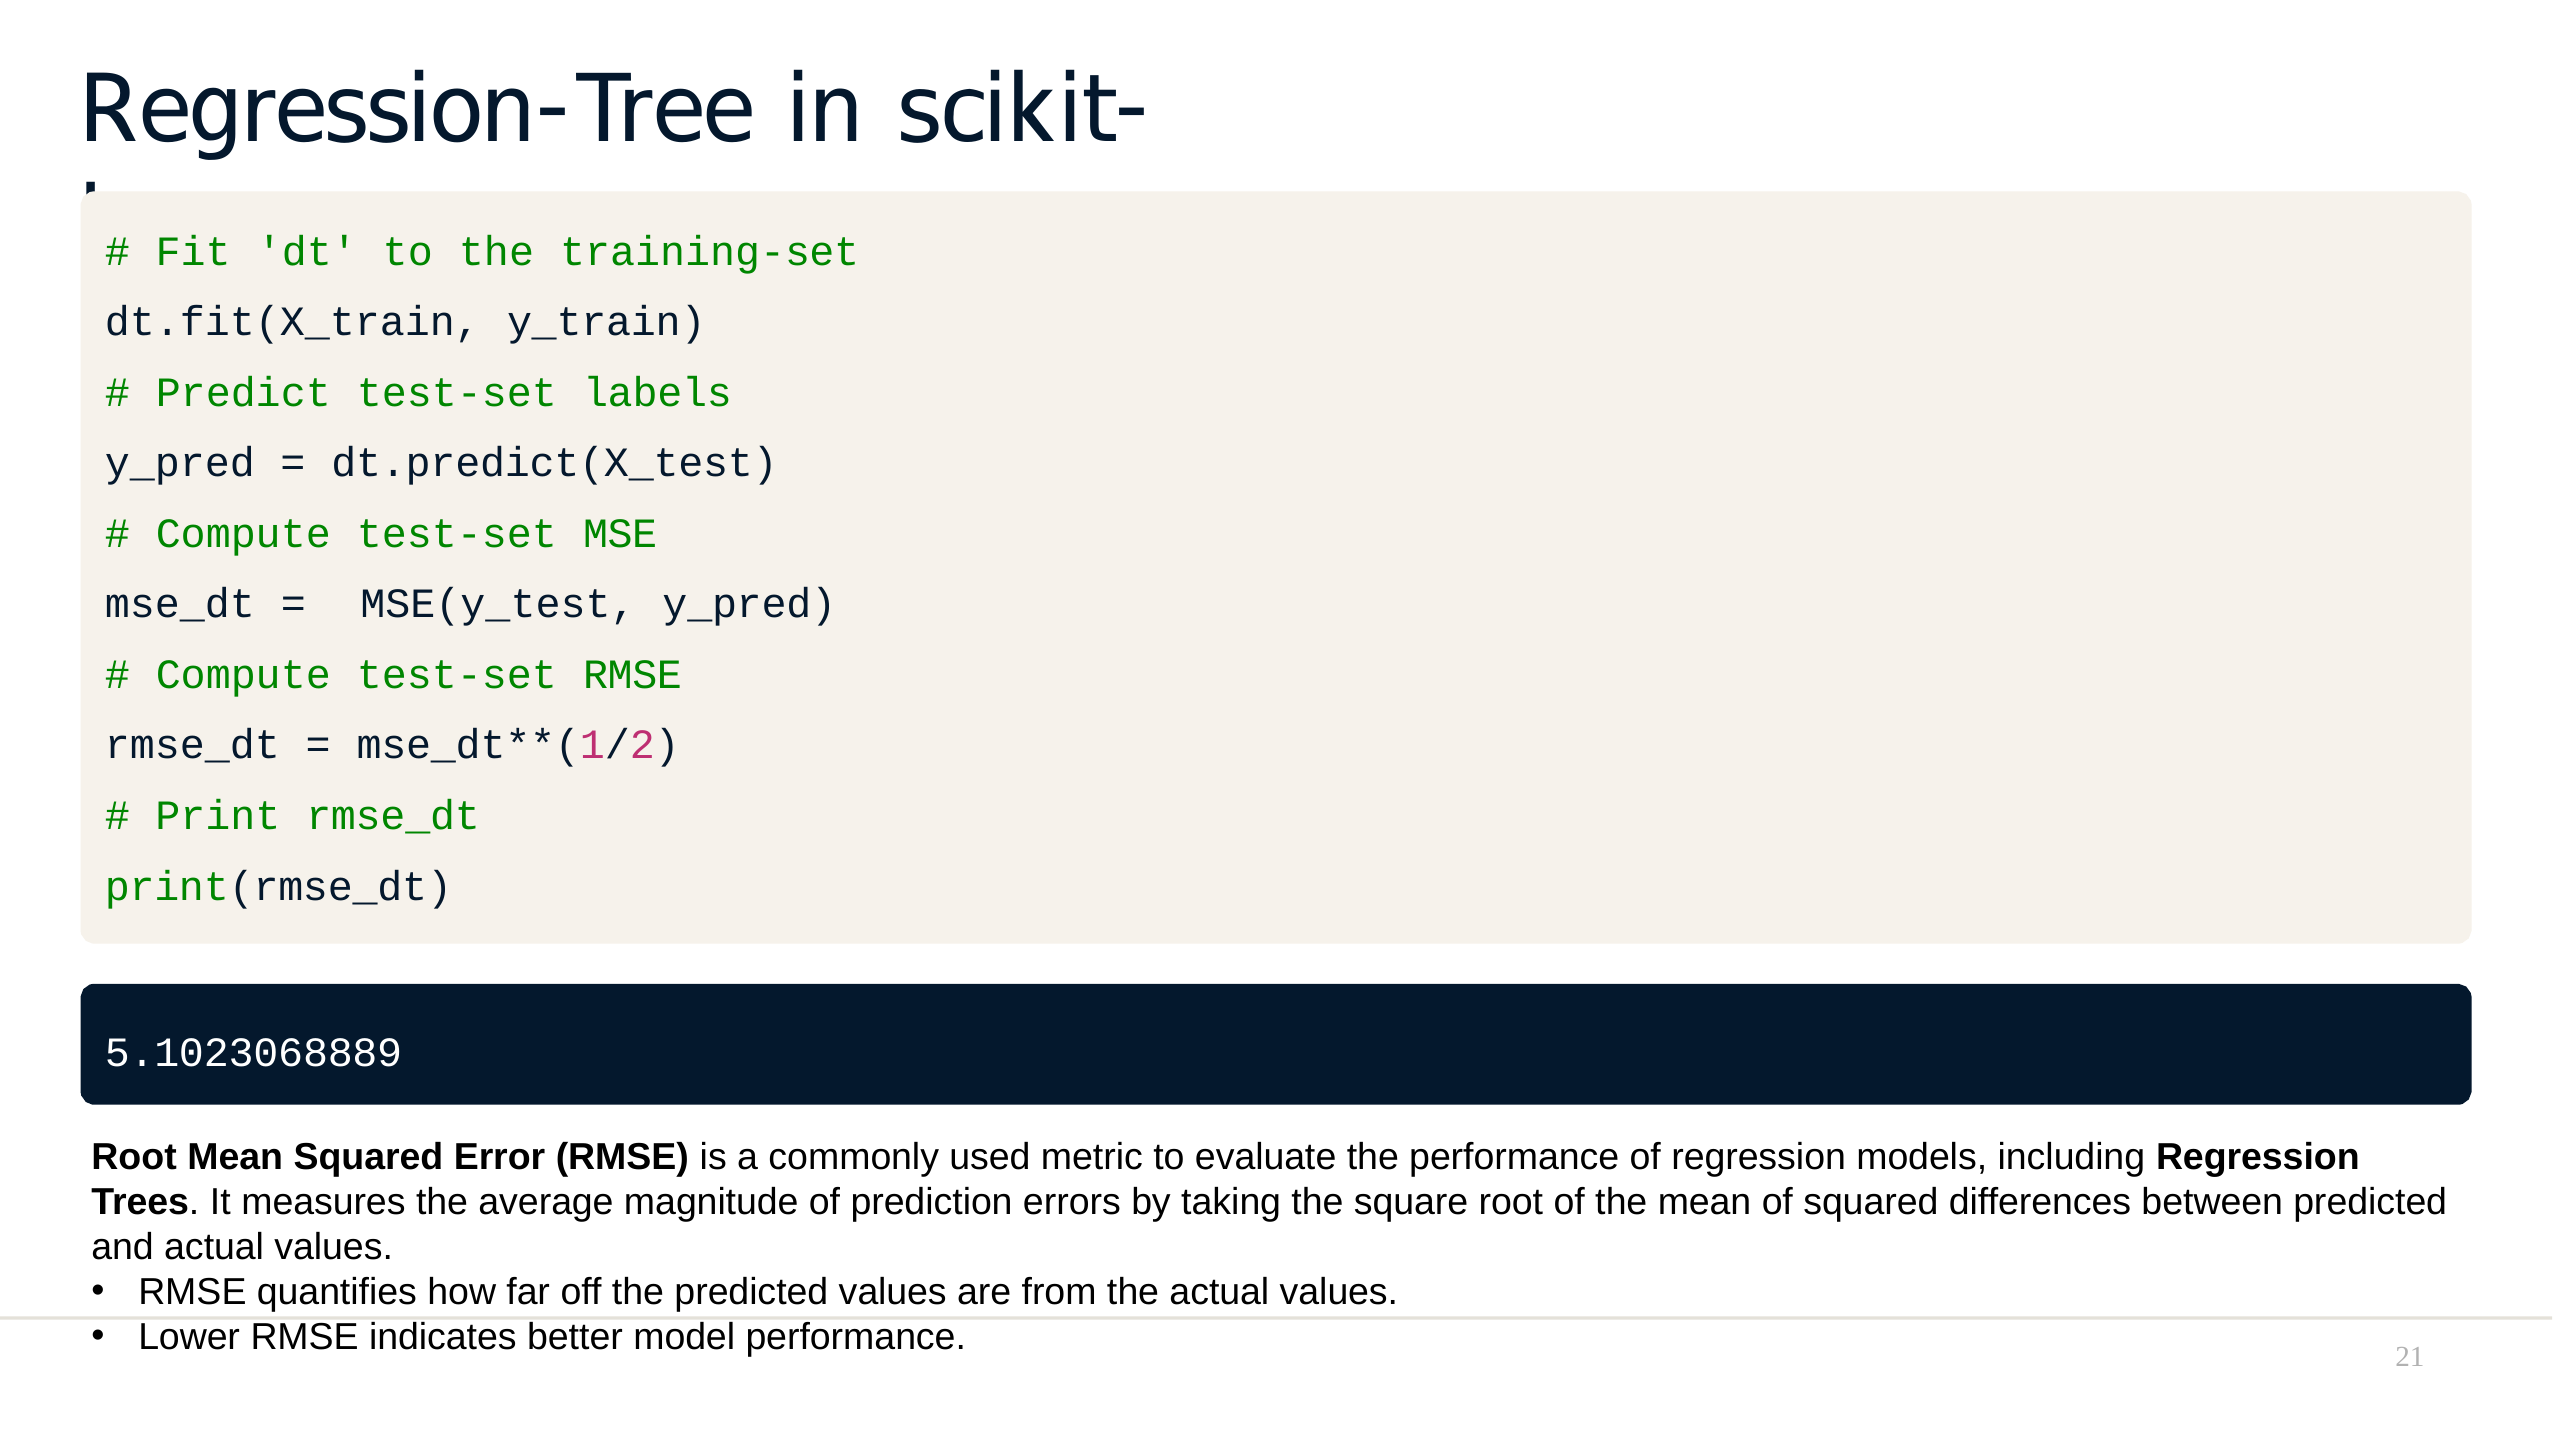

# Regression-Tree in scikit-learn

# Fit 'dt' to the training-set dt.fit(X_train, y_train)
# Predict test-set labels y_pred = dt.predict(X_test)  # Compute test-set MSE  mse_dt =	MSE(y_test, y_pred) # Compute test-set RMSE rmse_dt = mse_dt**(1/2)
# Print rmse_dt print(rmse_dt)

5.1023068889

Root Mean Squared Error (RMSE) is a commonly used metric to evaluate the performance of regression models, including Regression Trees. It measures the average magnitude of prediction errors by taking the square root of the mean of squared differences between predicted and actual values.
RMSE quantifies how far off the predicted values are from the actual values.
Lower RMSE indicates better model performance.

21